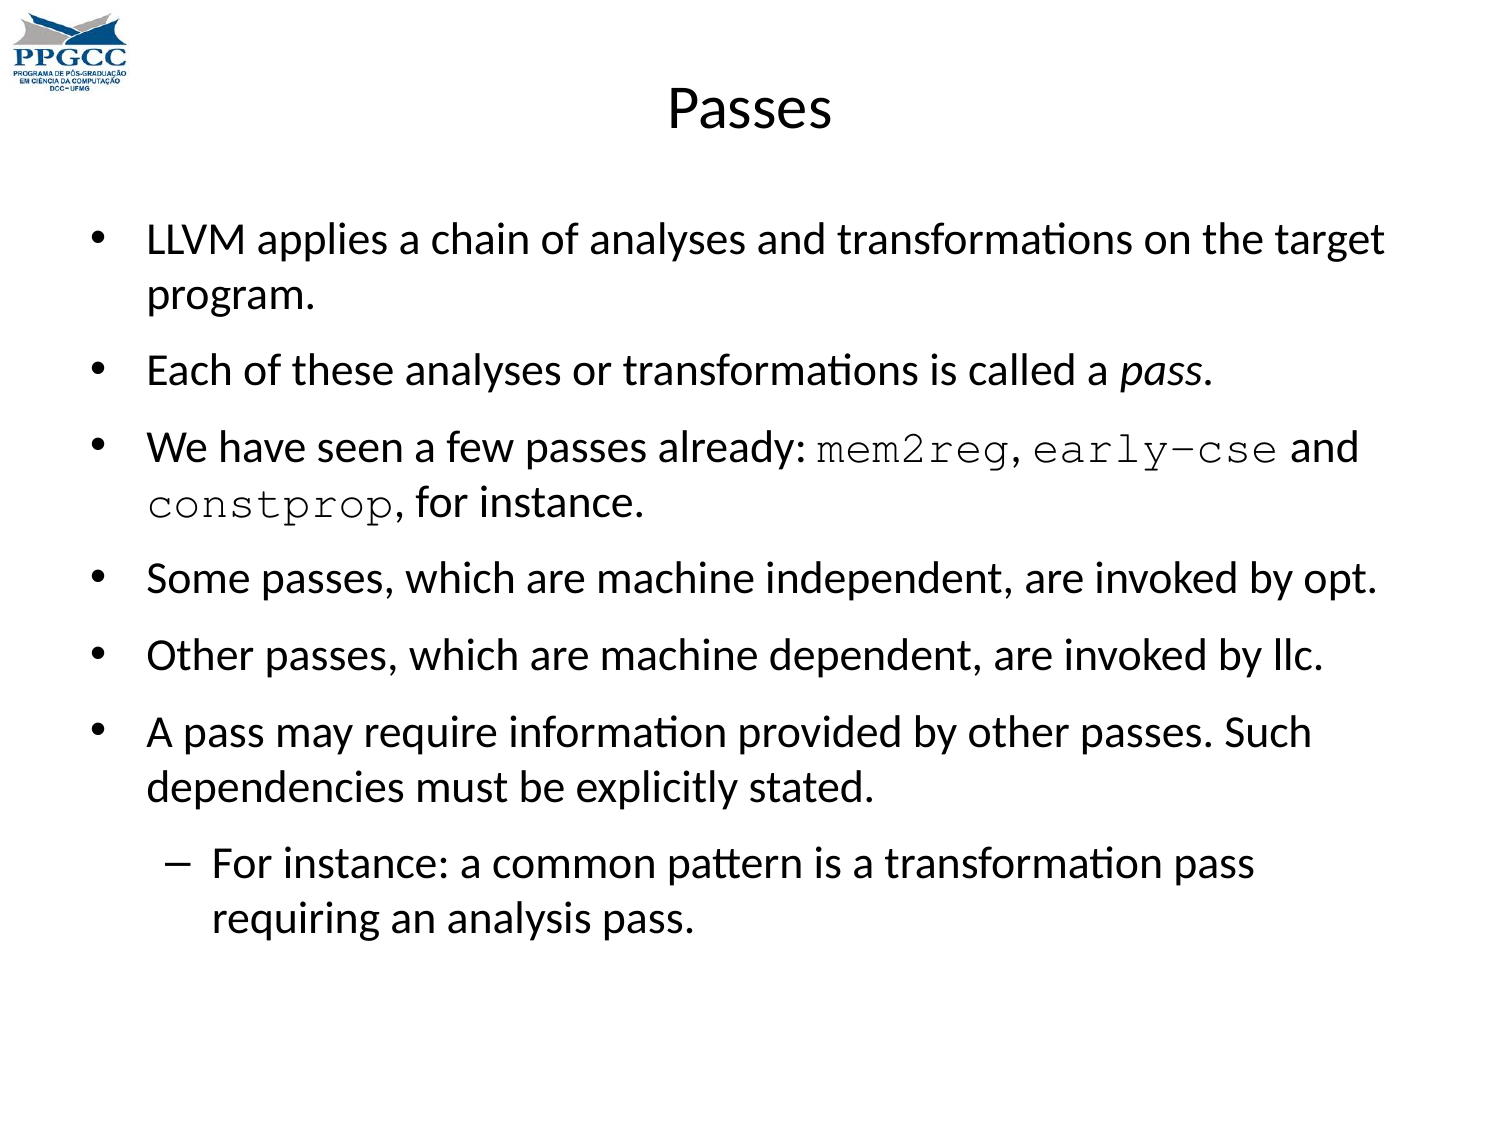

# Passes
LLVM applies a chain of analyses and transformations on the target program.
Each of these analyses or transformations is called a pass.
We have seen a few passes already: mem2reg, early-cse and constprop, for instance.
Some passes, which are machine independent, are invoked by opt.
Other passes, which are machine dependent, are invoked by llc.
A pass may require information provided by other passes. Such dependencies must be explicitly stated.
For instance: a common pattern is a transformation pass requiring an analysis pass.